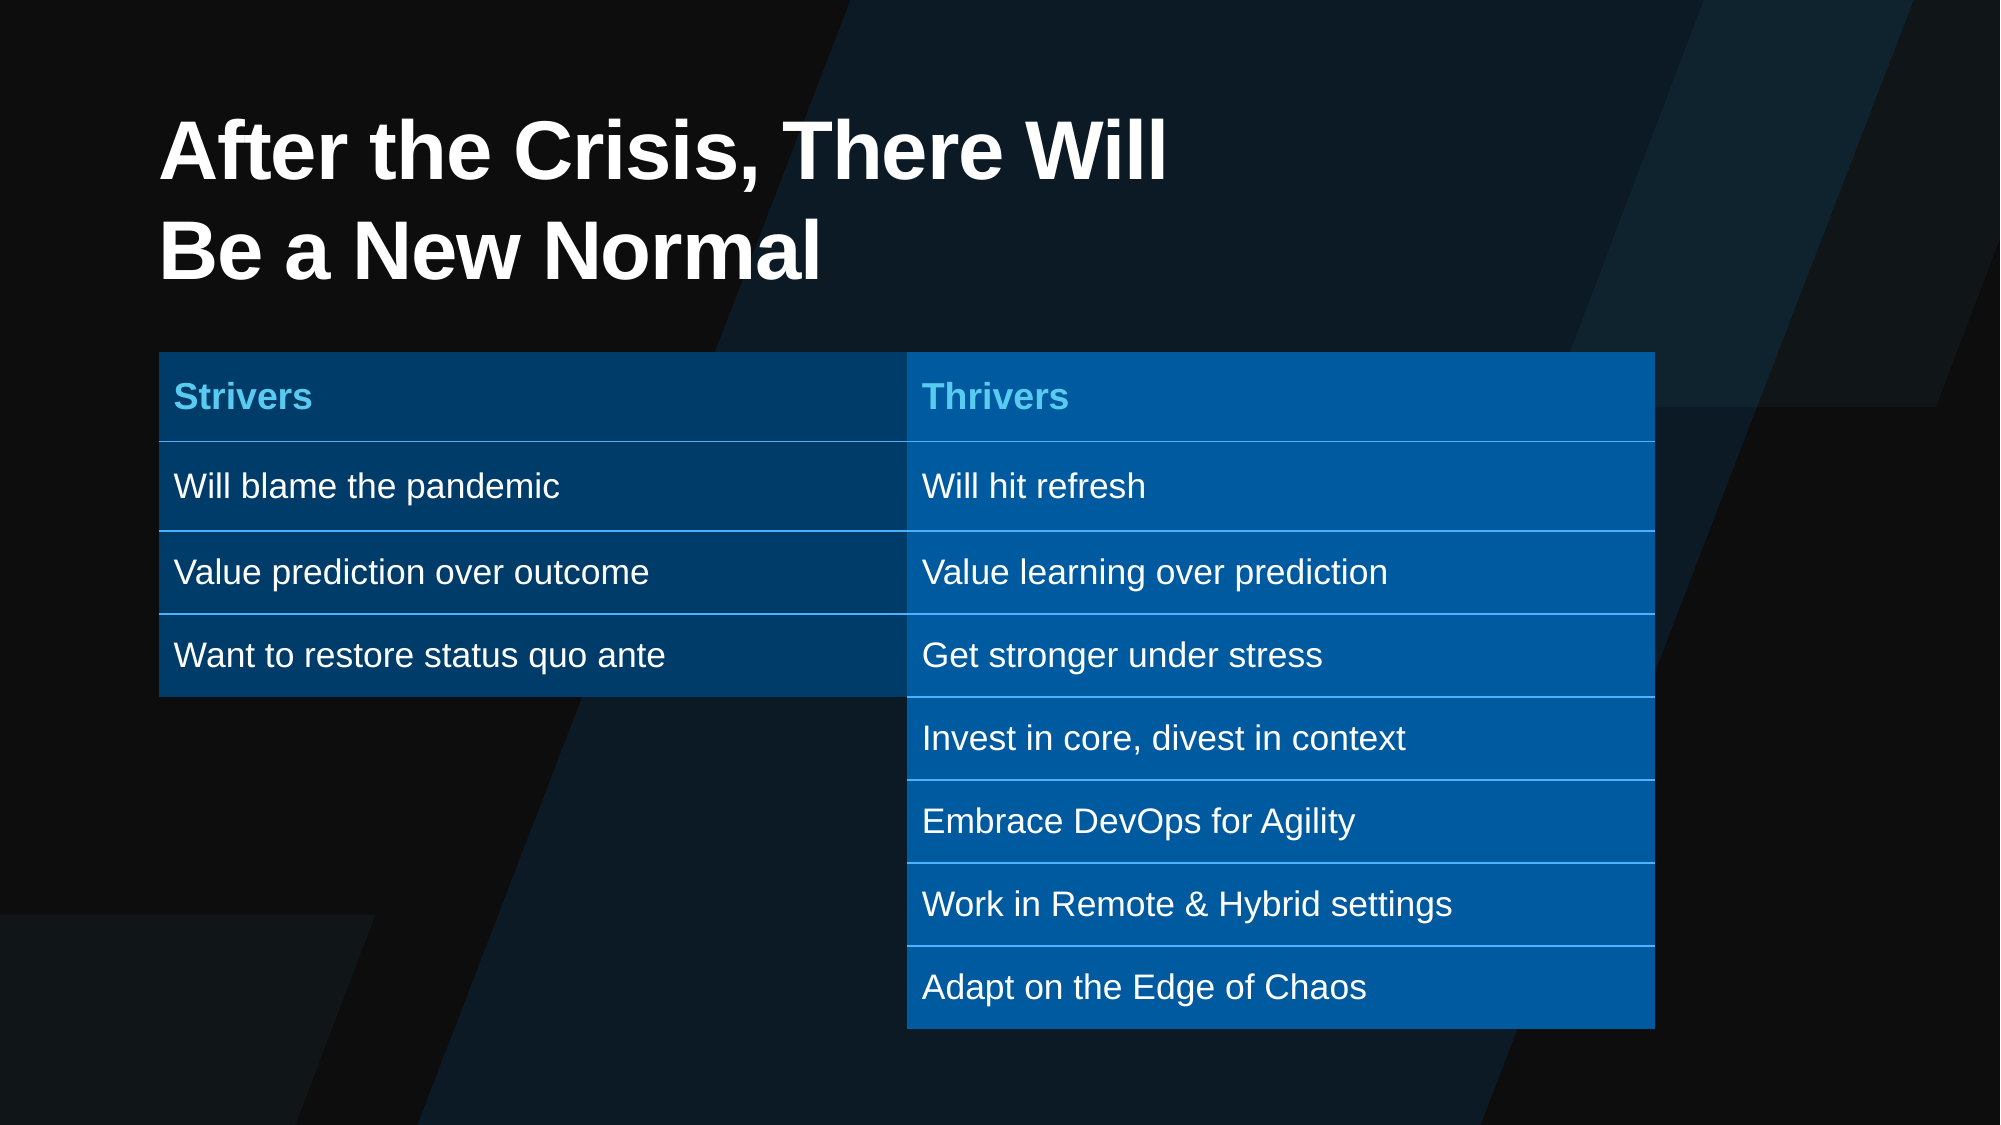

# After the Crisis, There Will Be a New Normal
| Strivers |
| --- |
| Will blame the pandemic |
| Value prediction over outcome |
| Want to restore status quo ante |
| Thrivers |
| --- |
| Will hit refresh |
| Value learning over prediction |
| Get stronger under stress |
| Invest in core, divest in context |
| Embrace DevOps for Agility |
| Work in Remote & Hybrid settings |
| Adapt on the Edge of Chaos |